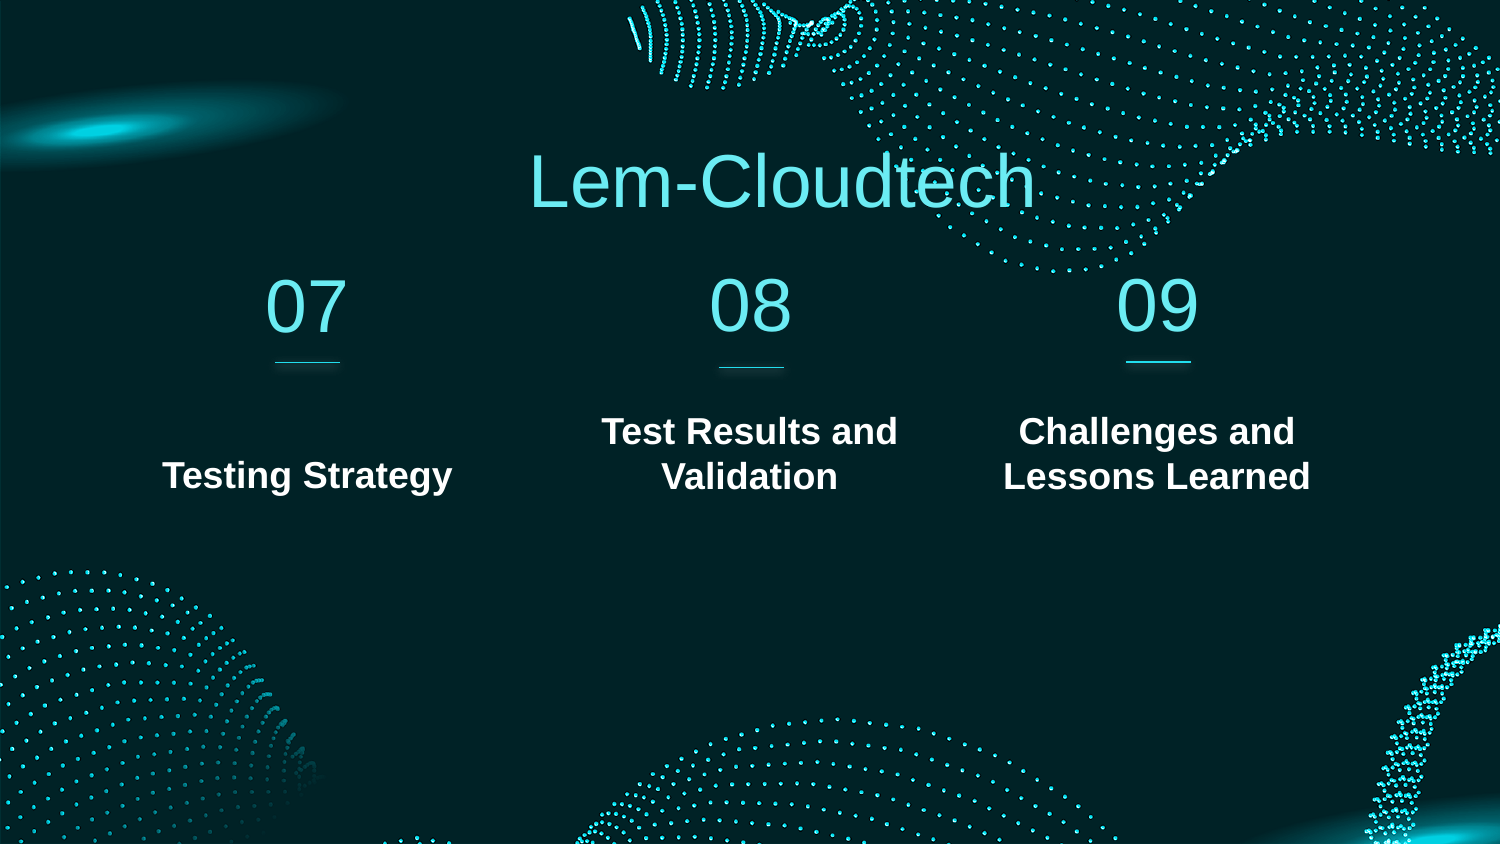

Lem-Cloudtech
09
08
07
Testing Strategy
# Test Results and Validation
Challenges and Lessons Learned